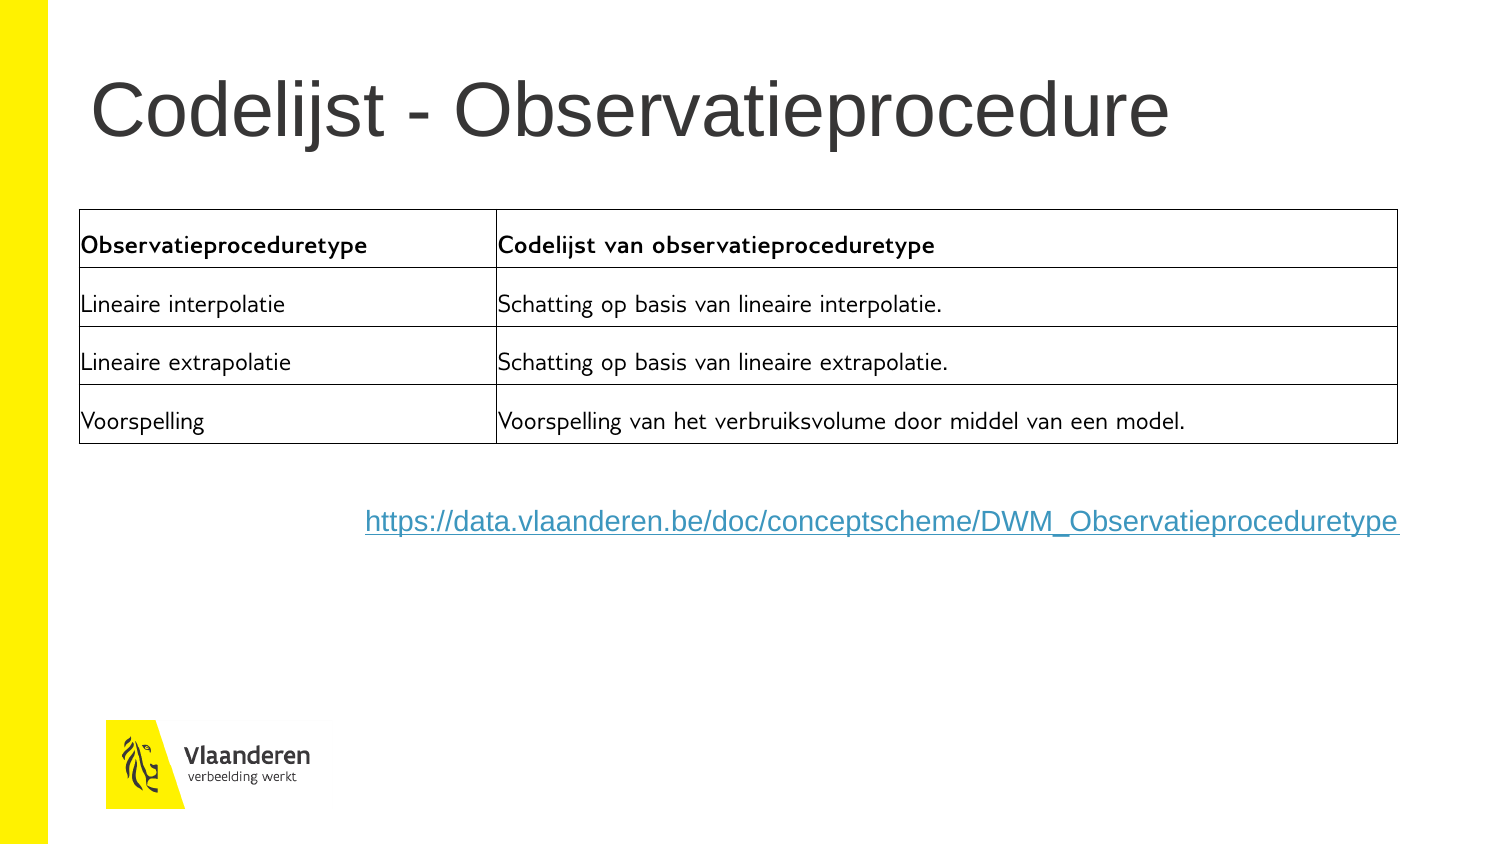

# Codelijst - Observatieprocedure
| Observatieproceduretype | Codelijst van observatieproceduretype |
| --- | --- |
| Lineaire interpolatie | Schatting op basis van lineaire interpolatie. |
| Lineaire extrapolatie | Schatting op basis van lineaire extrapolatie. |
| Voorspelling | Voorspelling van het verbruiksvolume door middel van een model. |
https://data.vlaanderen.be/doc/conceptscheme/DWM_Observatieproceduretype